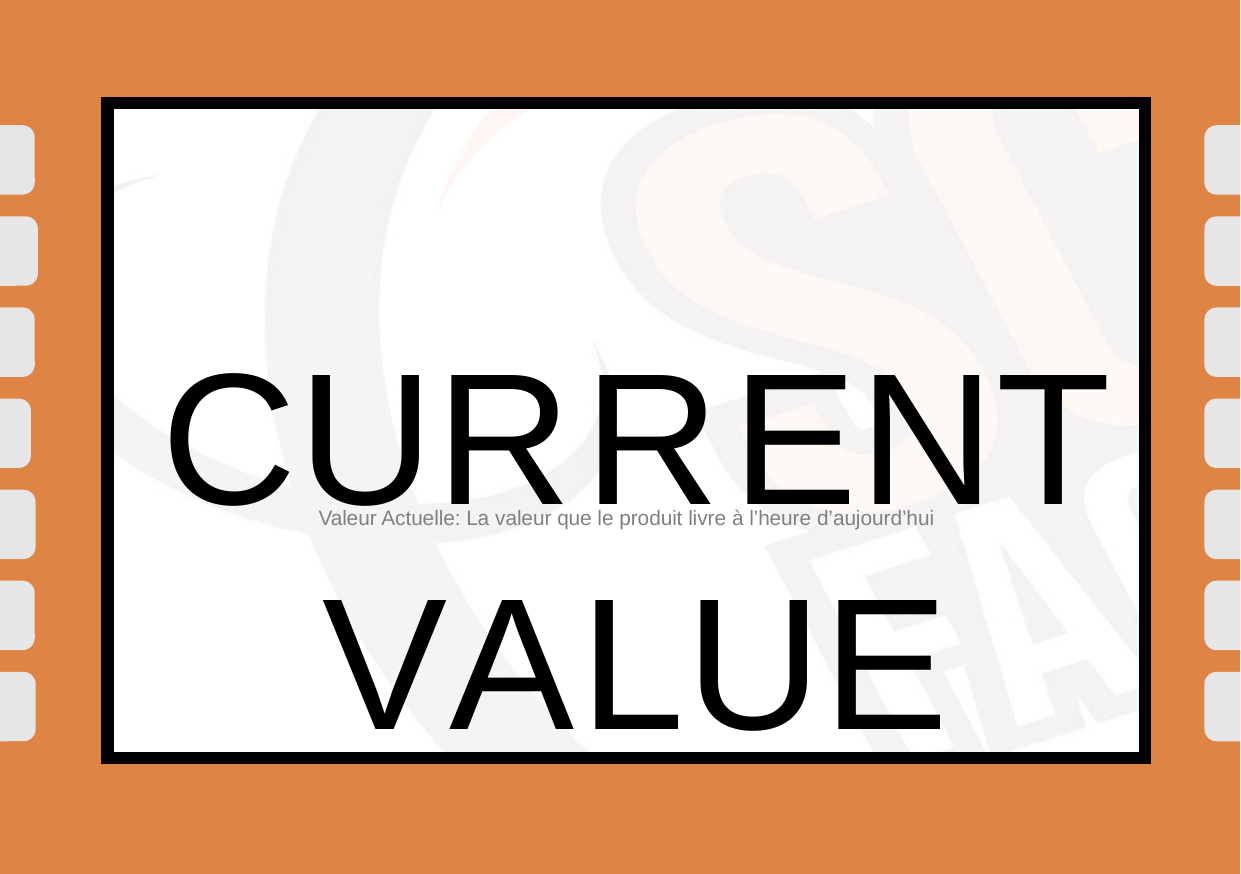

Reveals the value that the product delivers to customers, today

CURRENT VALUE

Valeur Actuelle: La valeur que le produit livre à l’heure d’aujourd’hui